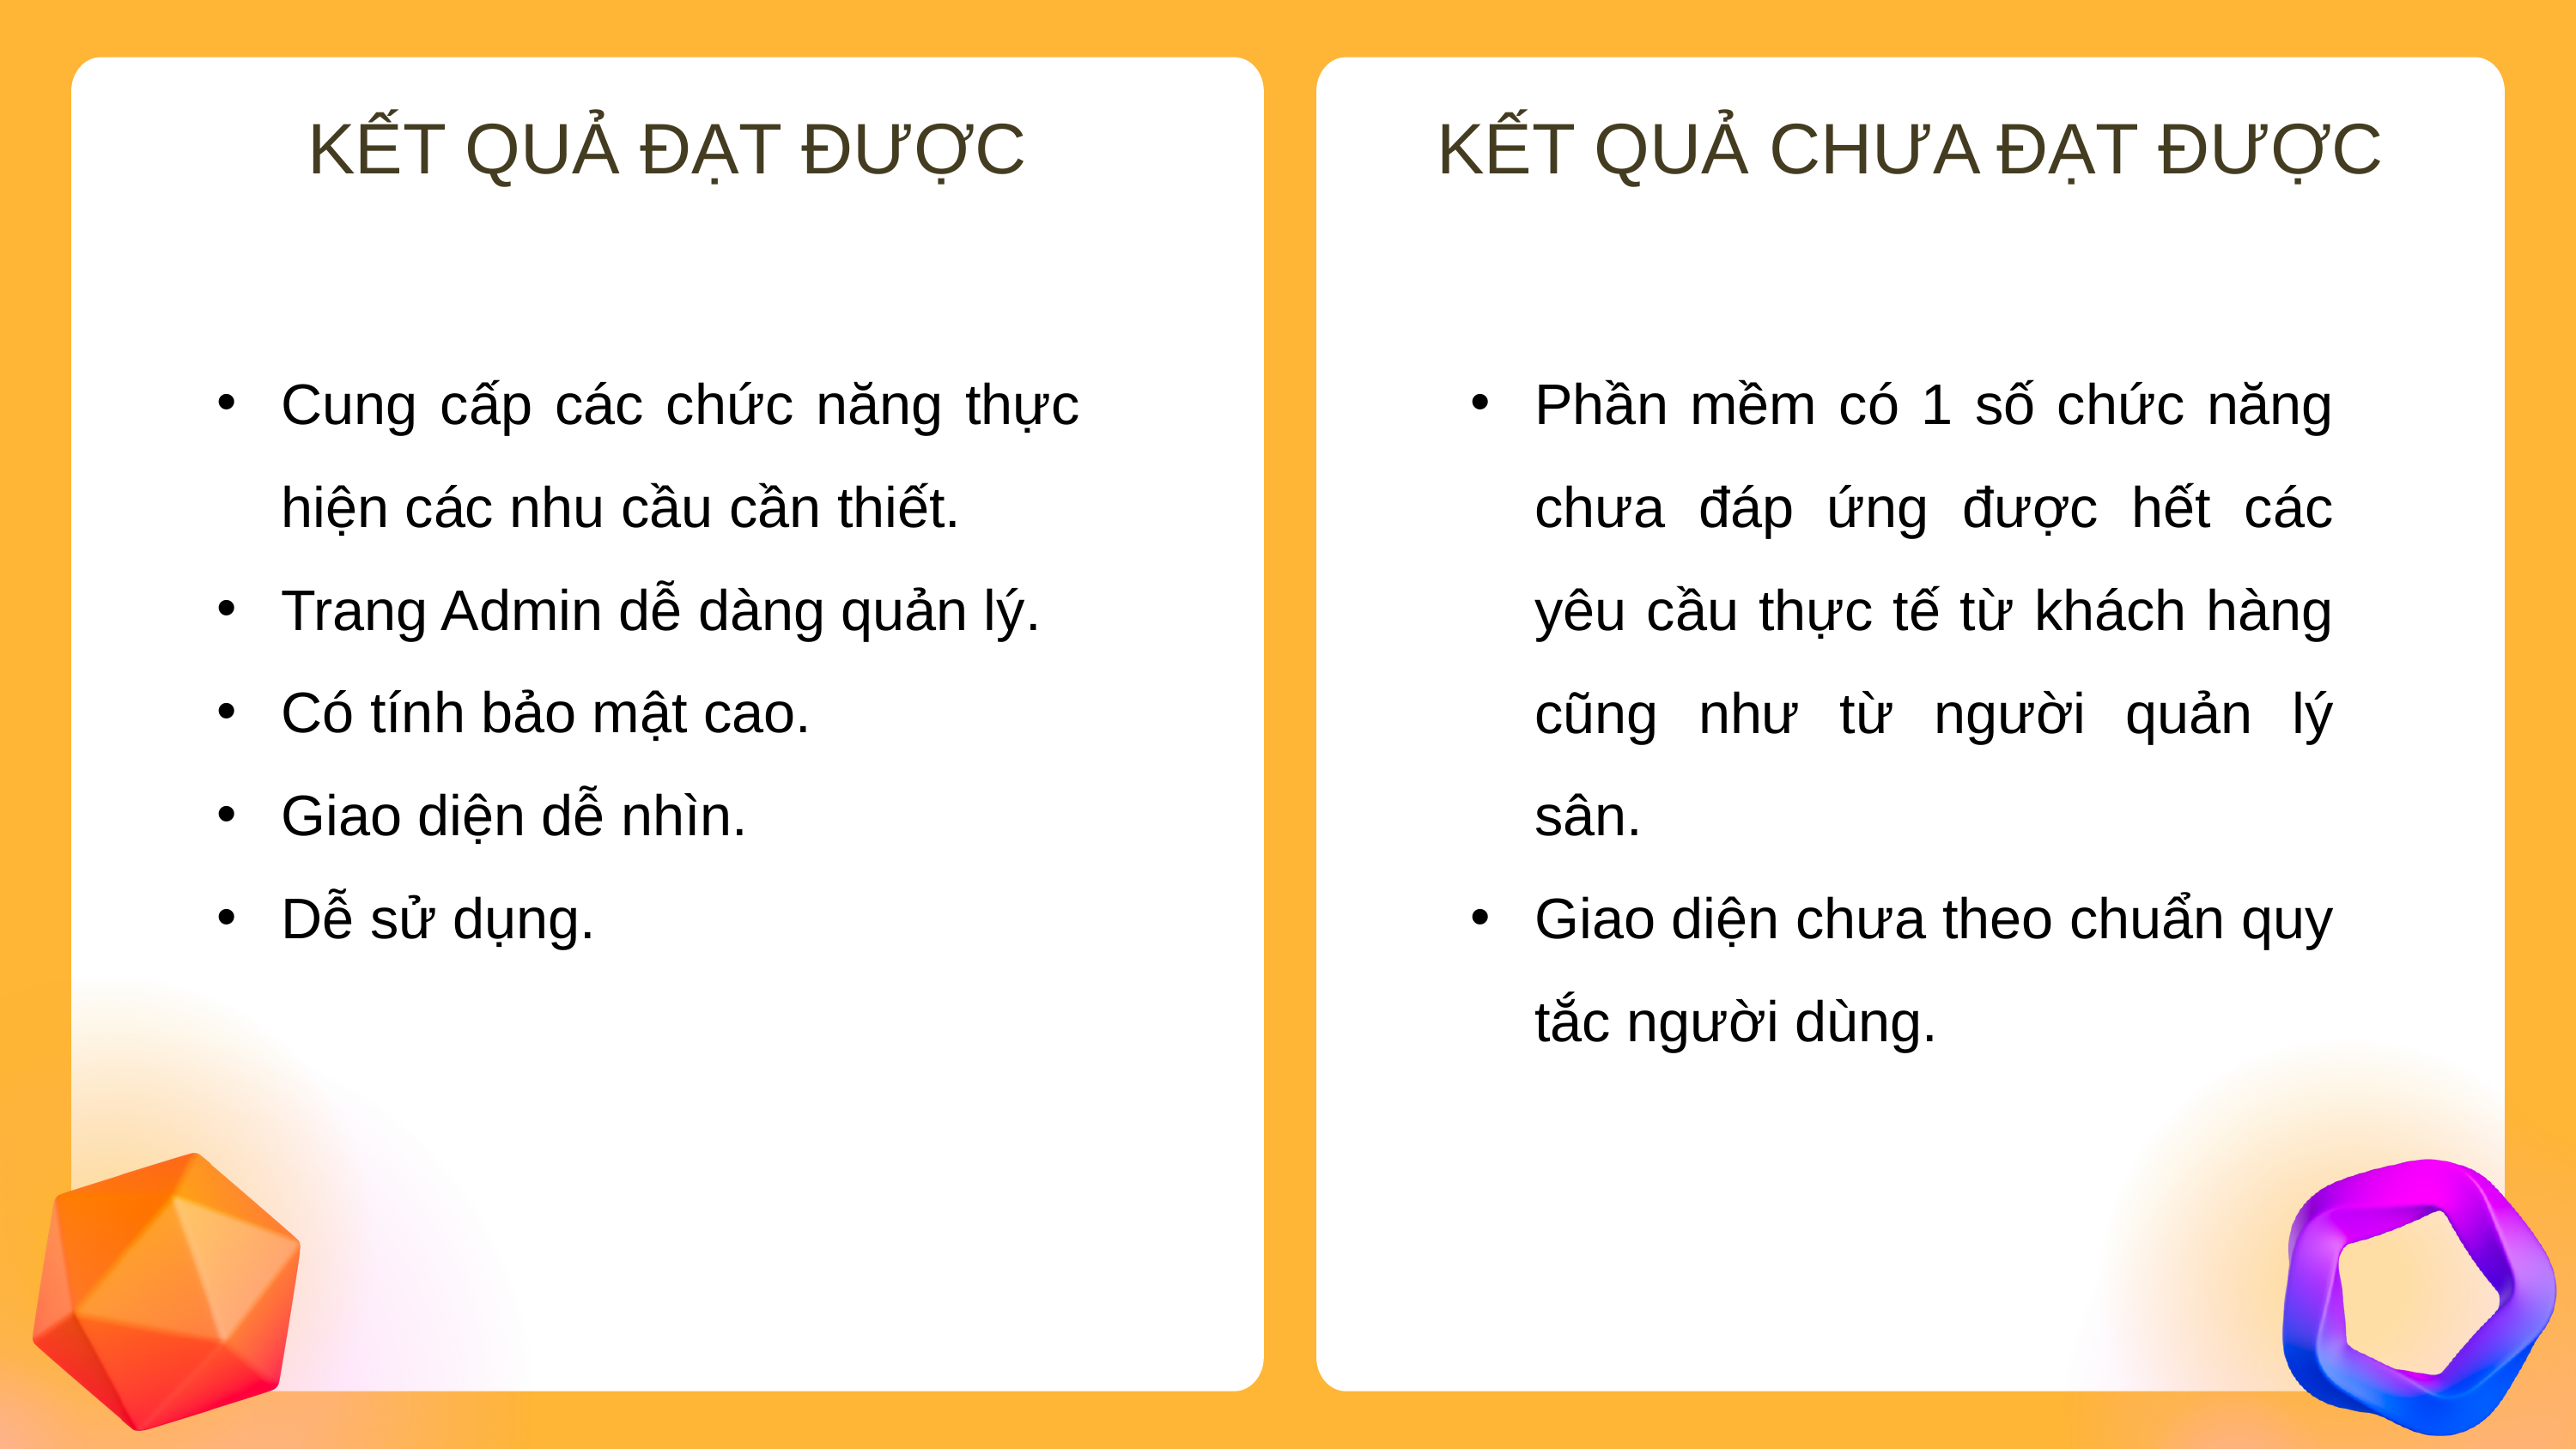

KẾT QUẢ ĐẠT ĐƯỢC
KẾT QUẢ CHƯA ĐẠT ĐƯỢC
Cung cấp các chức năng thực hiện các nhu cầu cần thiết.
Trang Admin dễ dàng quản lý.
Có tính bảo mật cao.
Giao diện dễ nhìn.
Dễ sử dụng.
Phần mềm có 1 số chức năng chưa đáp ứng được hết các yêu cầu thực tế từ khách hàng cũng như từ người quản lý sân.
Giao diện chưa theo chuẩn quy tắc người dùng.